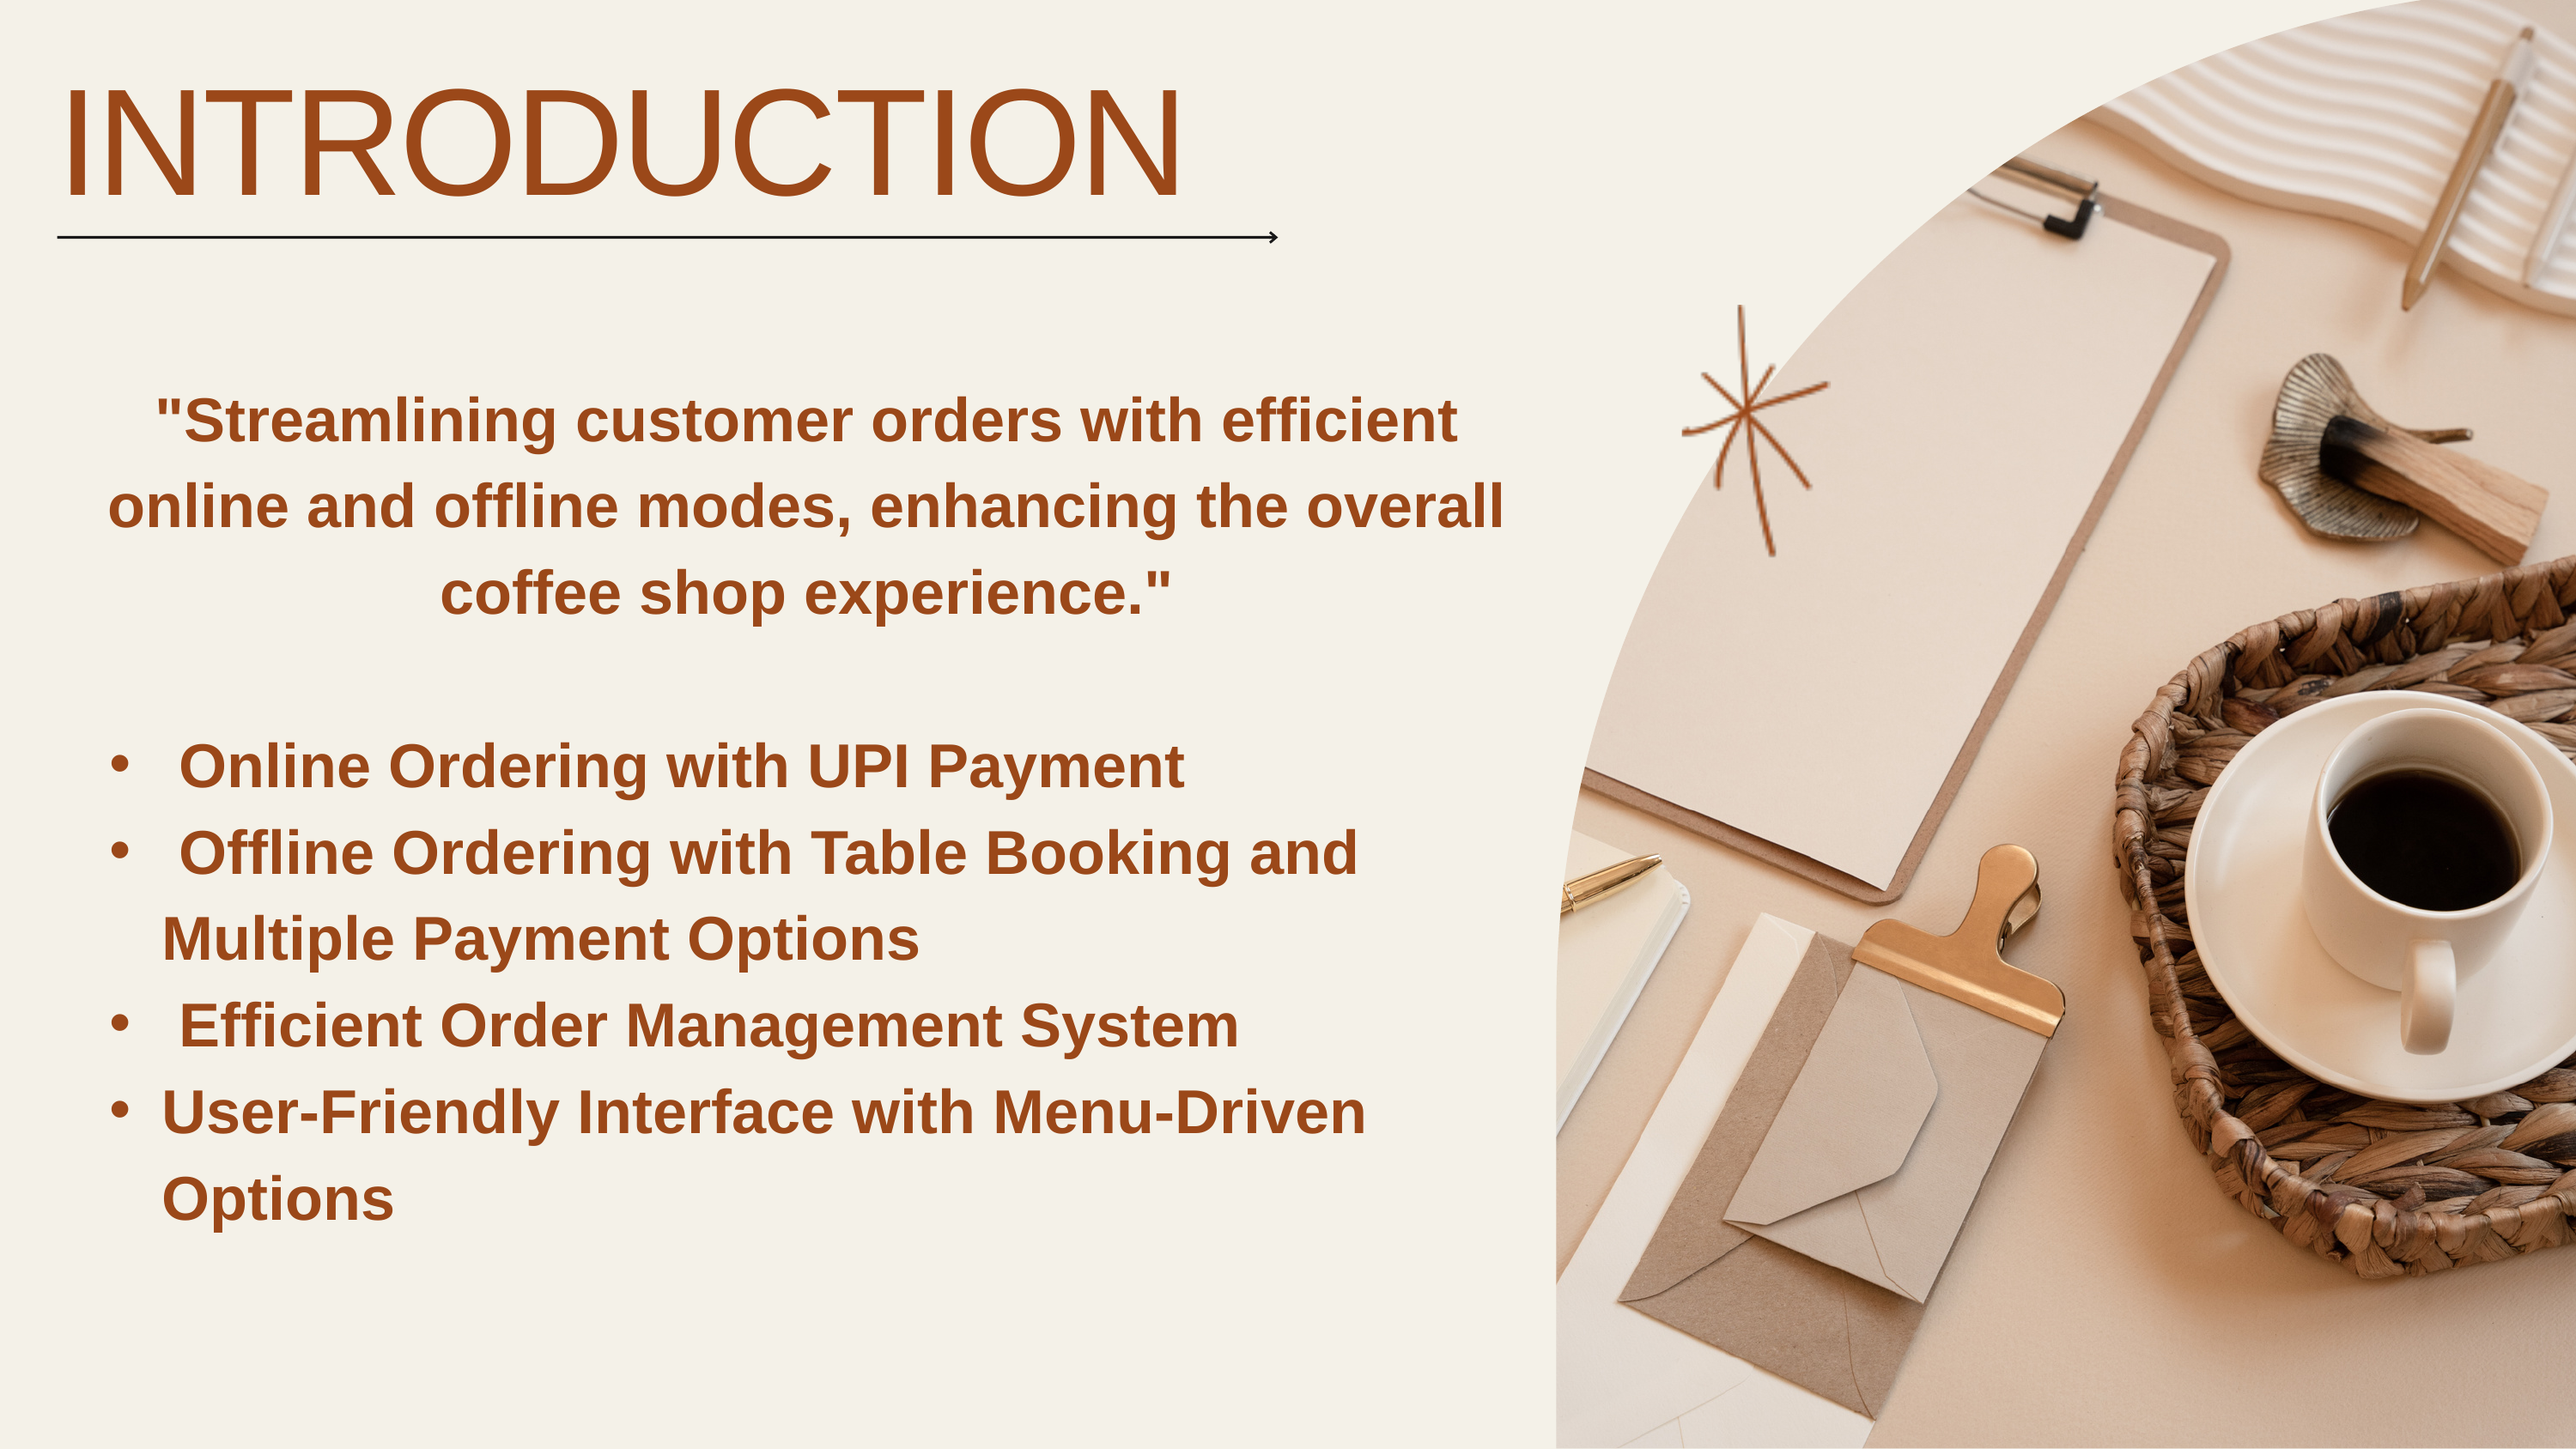

INTRODUCTION

"Streamlining customer orders with efficient online and offline modes, enhancing the overall coffee shop experience."

 Online Ordering with UPI Payment
 Offline Ordering with Table Booking and   Multiple Payment Options
 Efficient Order Management System
User-Friendly Interface with Menu-Driven       Options